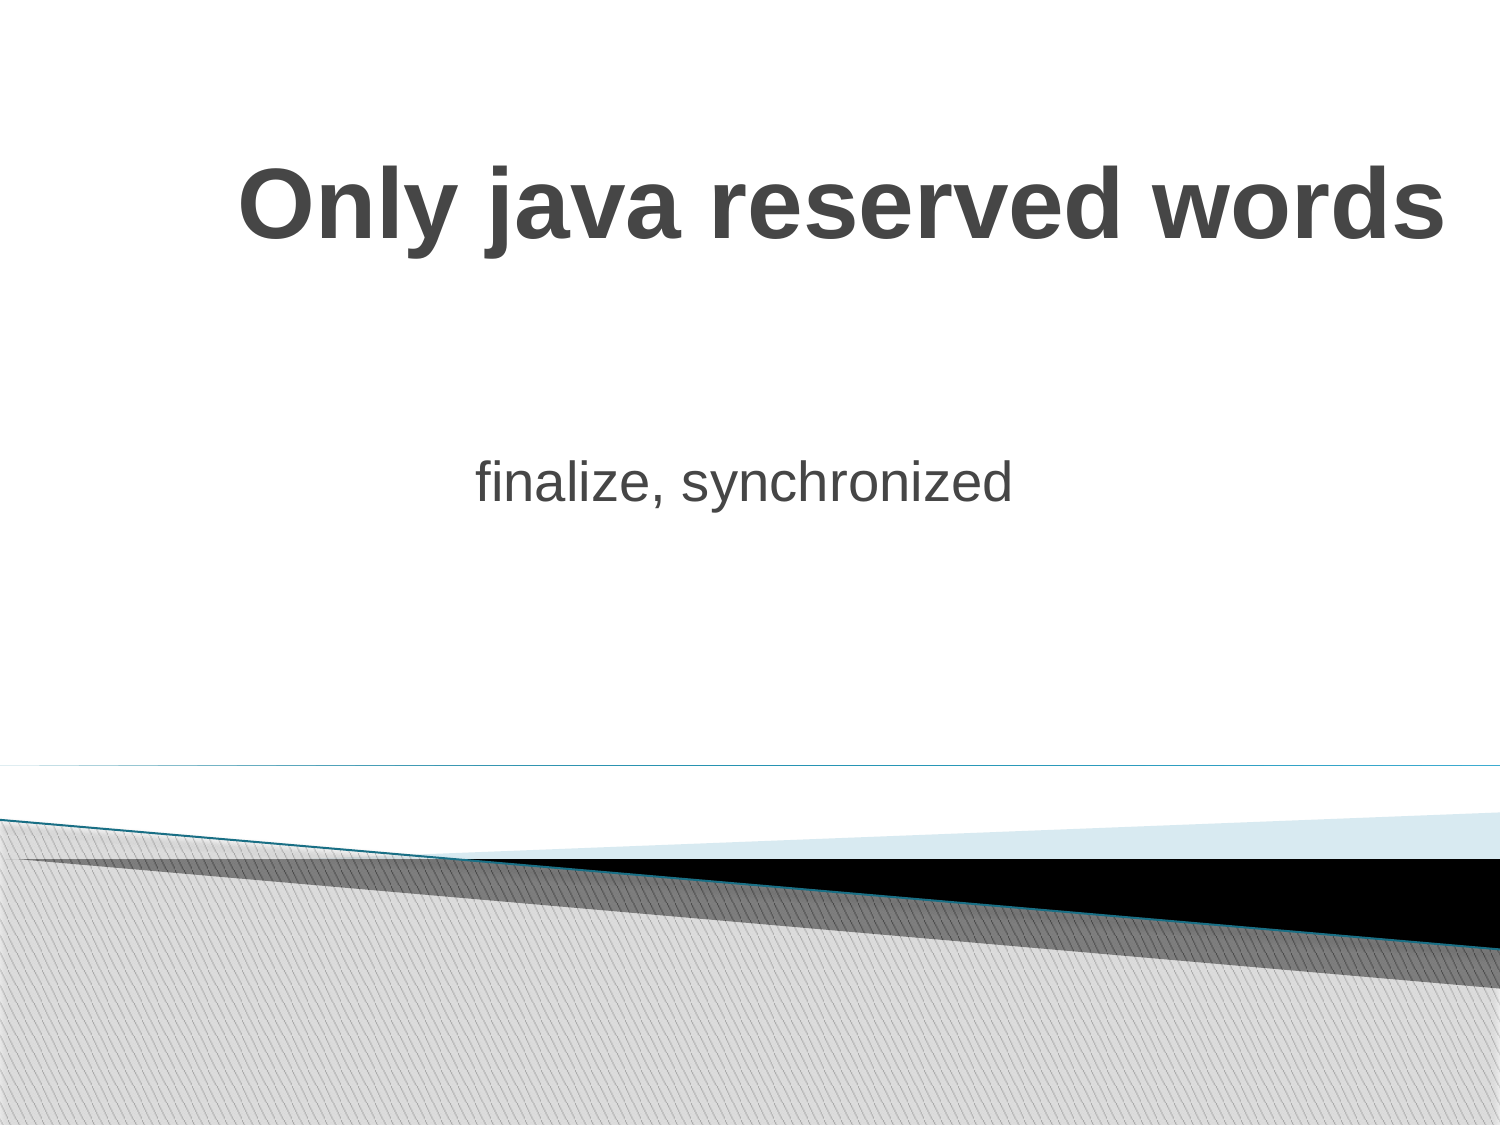

# Only java reserved words
finalize, synchronized